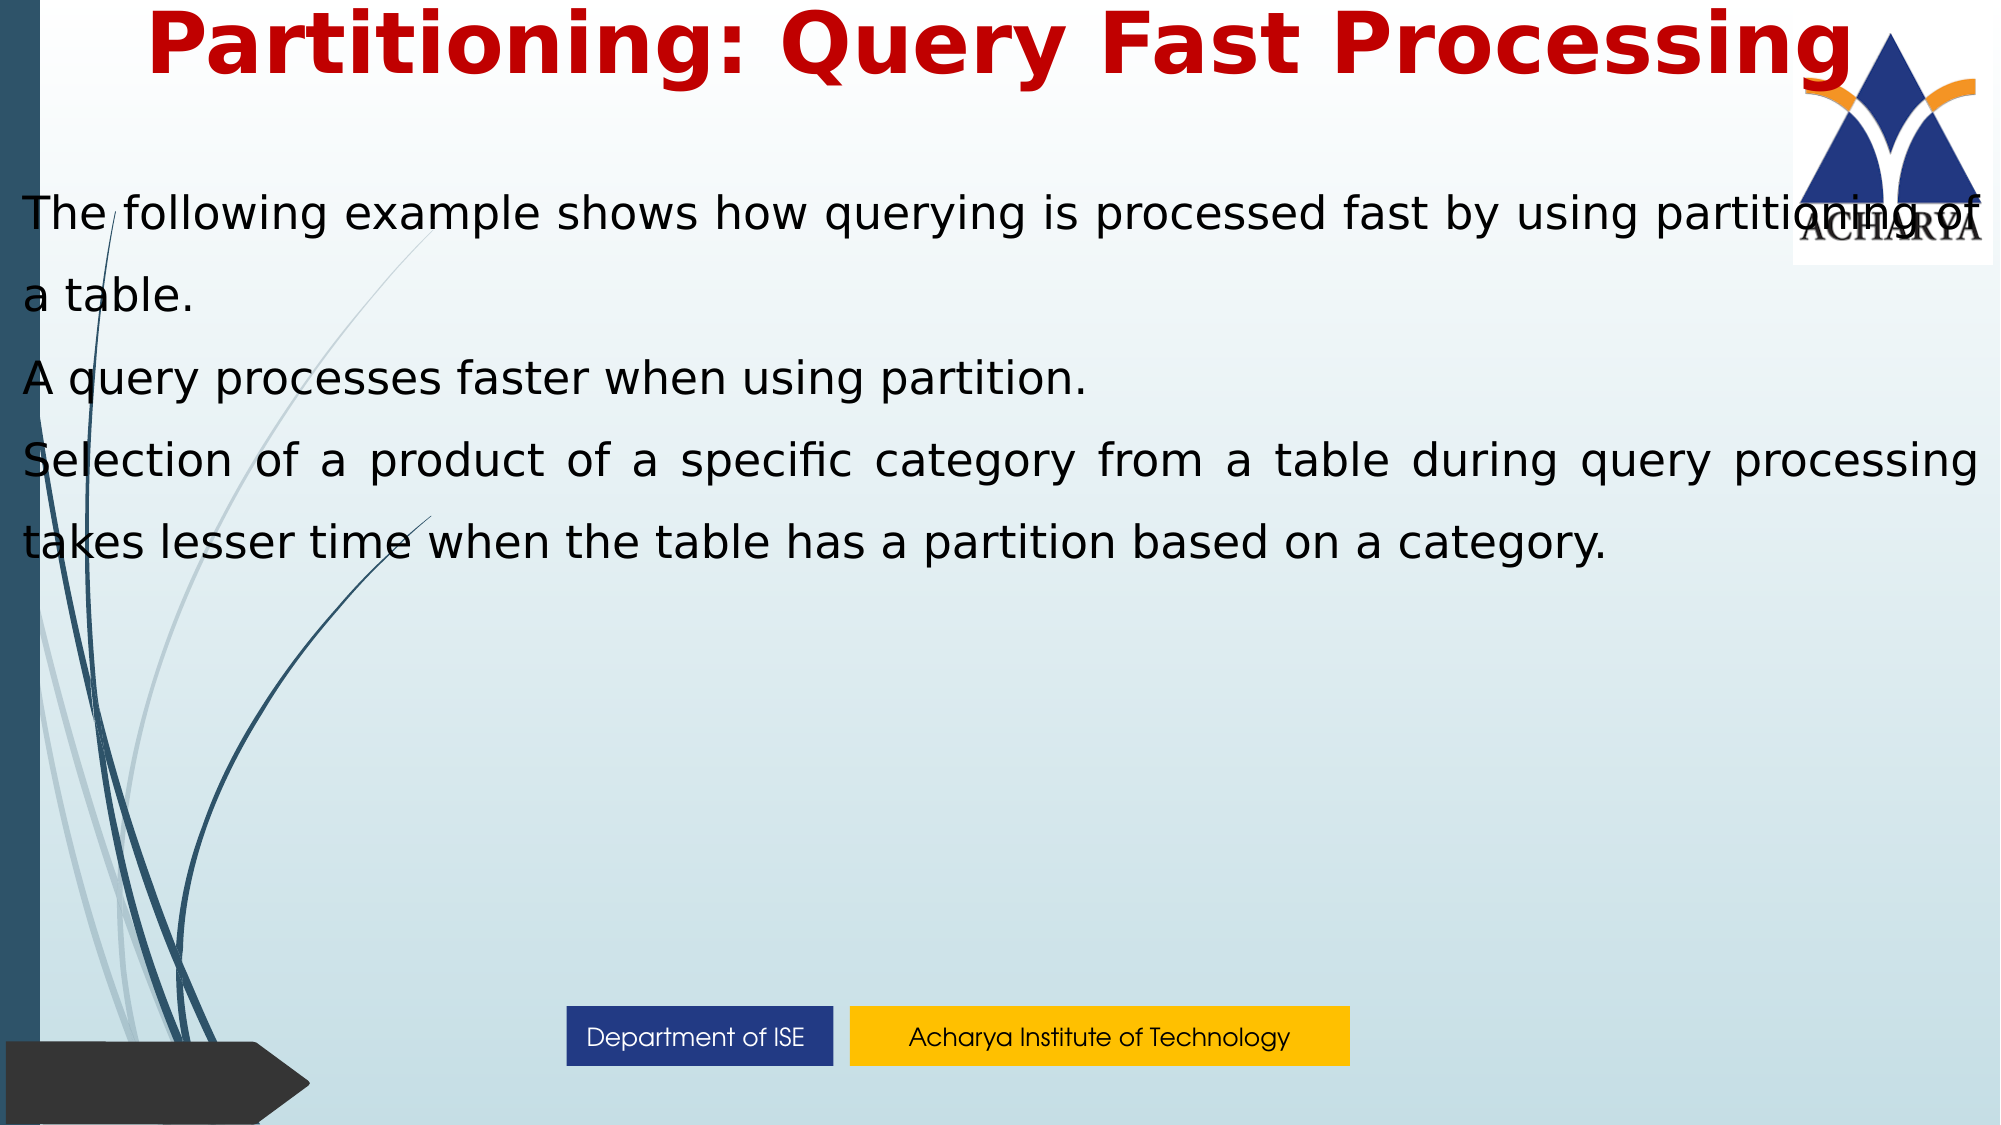

# Partitioning: Query Fast Processing
The following example shows how querying is processed fast by using partitioning of a table.
A query processes faster when using partition.
Selection of a product of a specific category from a table during query processing takes lesser time when the table has a partition based on a category.